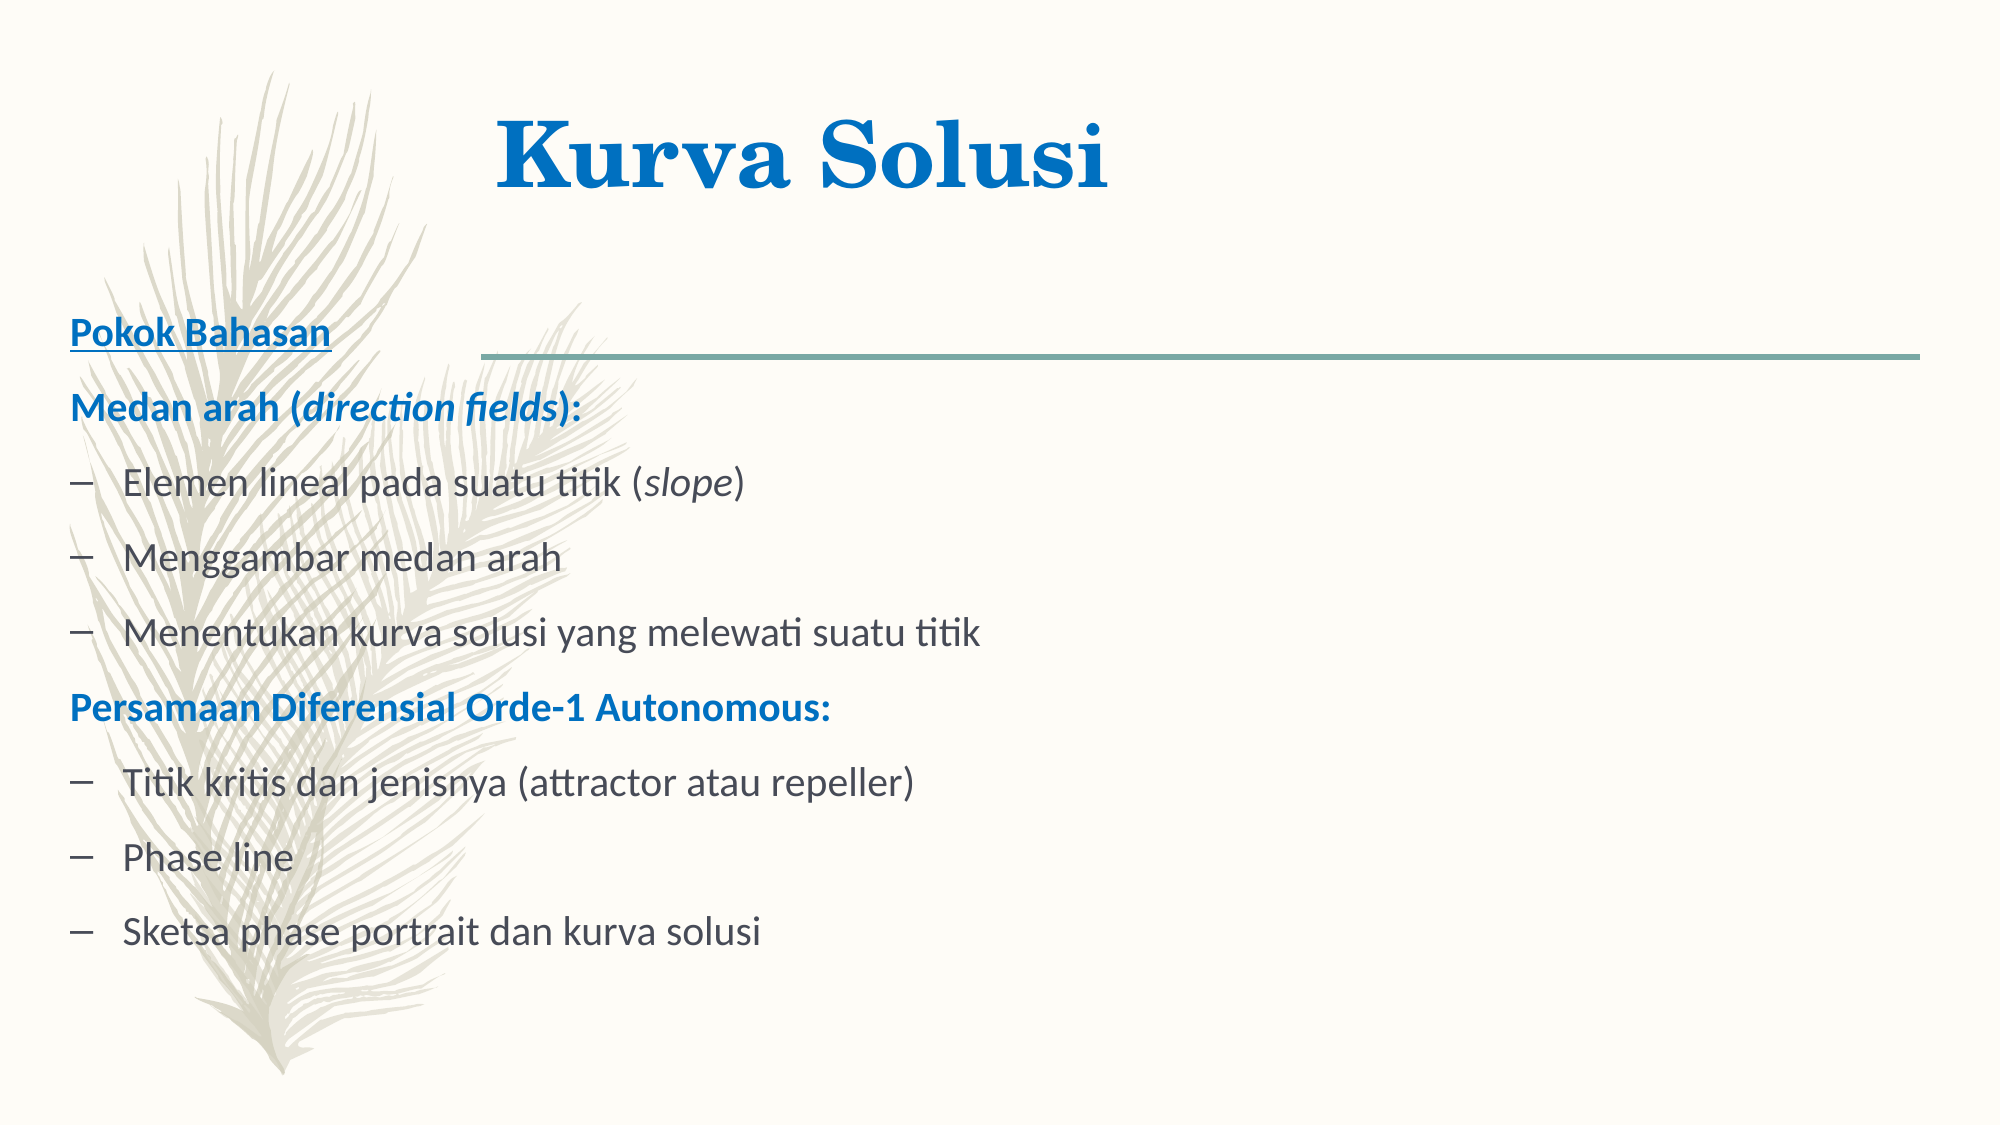

# Kurva Solusi
Pokok Bahasan
Medan arah (direction fields):
Elemen lineal pada suatu titik (slope)
Menggambar medan arah
Menentukan kurva solusi yang melewati suatu titik
Persamaan Diferensial Orde-1 Autonomous:
Titik kritis dan jenisnya (attractor atau repeller)
Phase line
Sketsa phase portrait dan kurva solusi